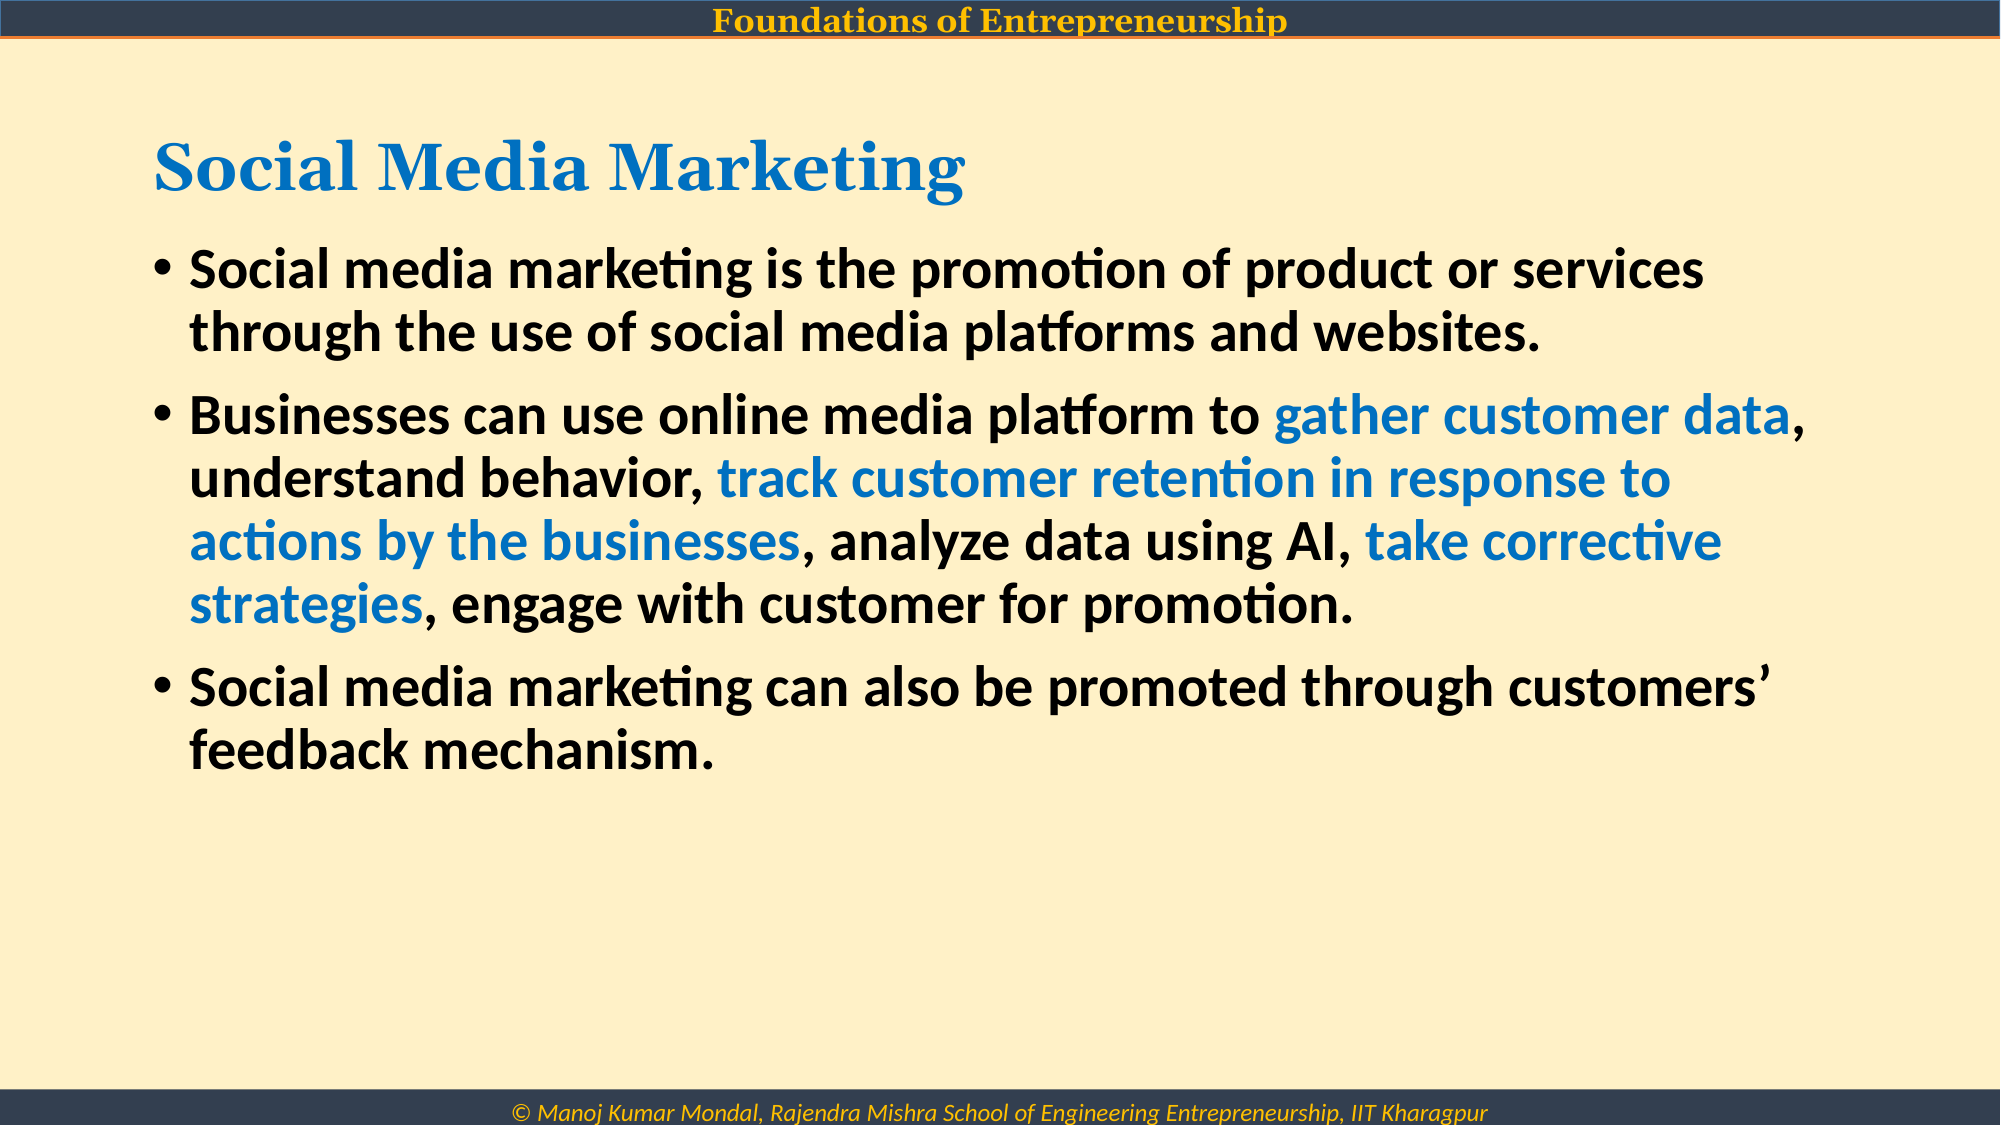

# Social Media Marketing
Social media marketing is the promotion of product or services through the use of social media platforms and websites.
Businesses can use online media platform to gather customer data, understand behavior, track customer retention in response to actions by the businesses, analyze data using AI, take corrective strategies, engage with customer for promotion.
Social media marketing can also be promoted through customers’ feedback mechanism.